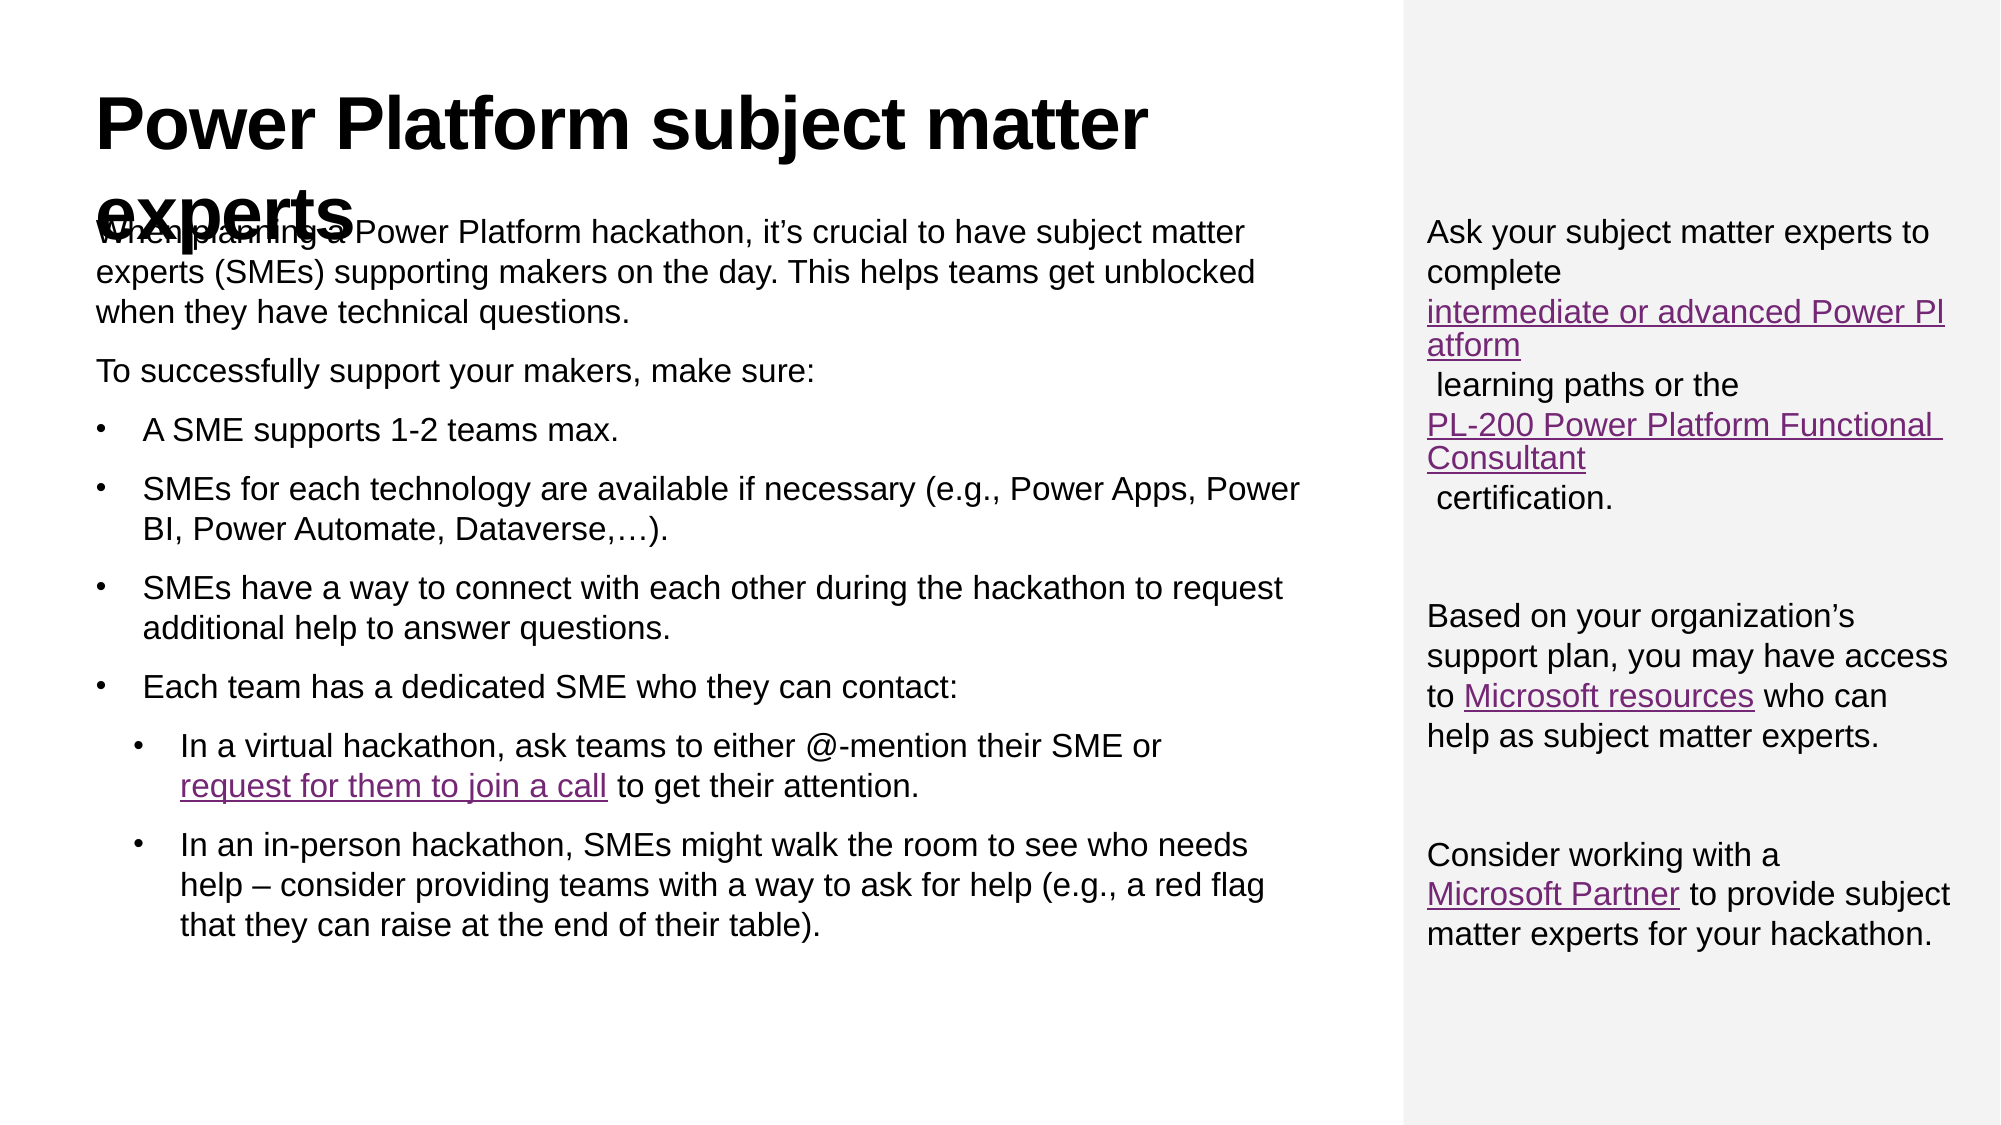

Power Platform subject matter experts
When planning a Power Platform hackathon, it’s crucial to have subject matter experts (SMEs) supporting makers on the day. This helps teams get unblocked when they have technical questions.
To successfully support your makers, make sure:
A SME supports 1-2 teams max.
SMEs for each technology are available if necessary (e.g., Power Apps, Power BI, Power Automate, Dataverse,…).
SMEs have a way to connect with each other during the hackathon to request additional help to answer questions.
Each team has a dedicated SME who they can contact:
In a virtual hackathon, ask teams to either @-mention their SME or request for them to join a call to get their attention.
In an in-person hackathon, SMEs might walk the room to see who needs help – consider providing teams with a way to ask for help (e.g., a red flag that they can raise at the end of their table).
Ask your subject matter experts to complete intermediate or advanced Power Platform learning paths or the PL-200 Power Platform Functional Consultant certification.

Based on your organization’s support plan, you may have access to Microsoft resources who can help as subject matter experts.

Consider working with a Microsoft Partner to provide subject matter experts for your hackathon.